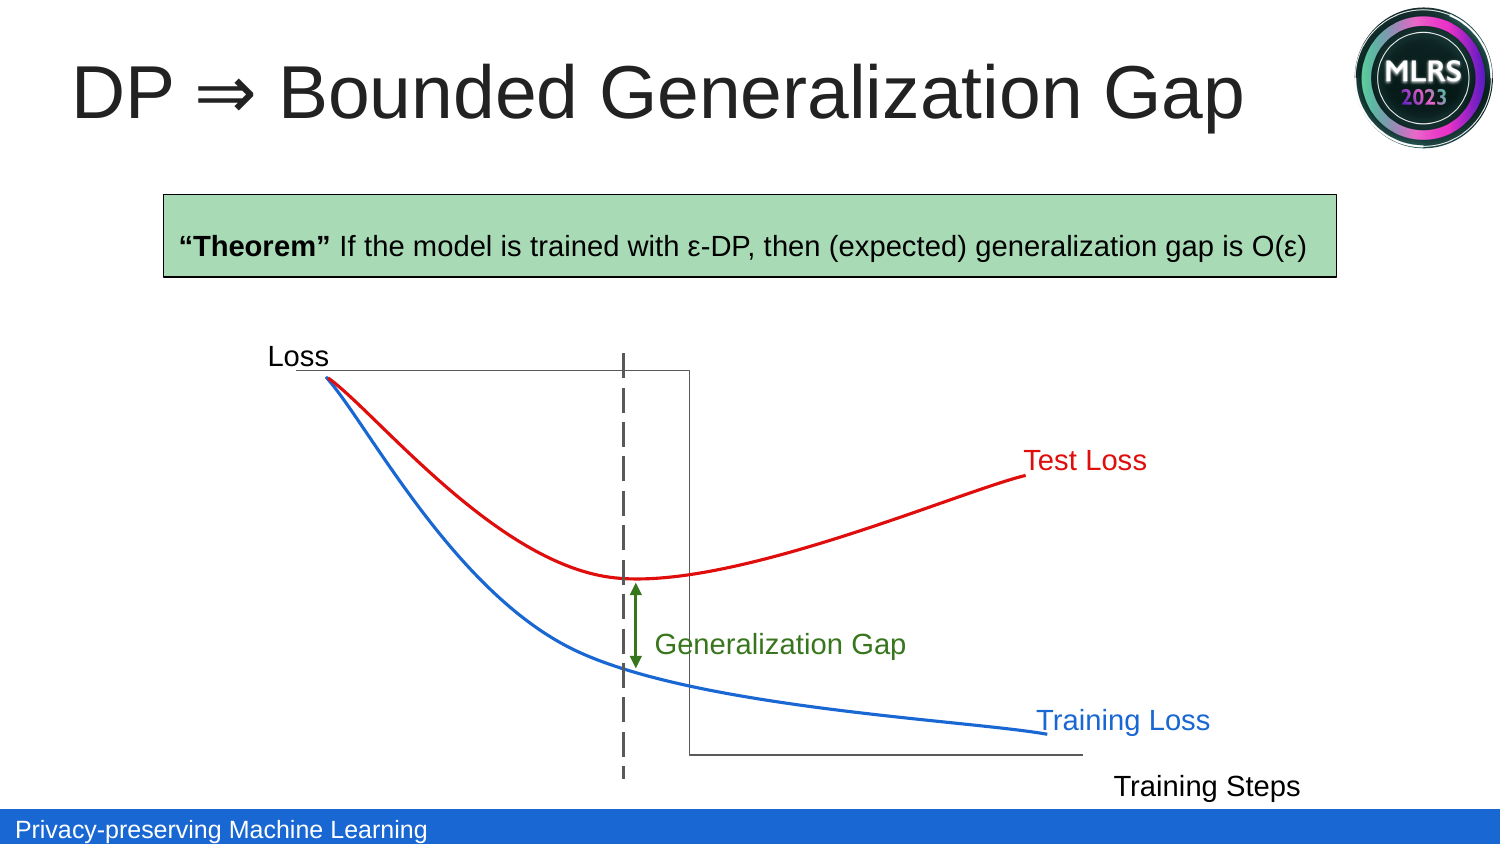

DP ⇒ Bounded Generalization Gap
“Theorem” If the model is trained with ε-DP, then (expected) generalization gap is O(ε)
Loss
Training Steps

Training Loss

Test Loss
Generalization Gap